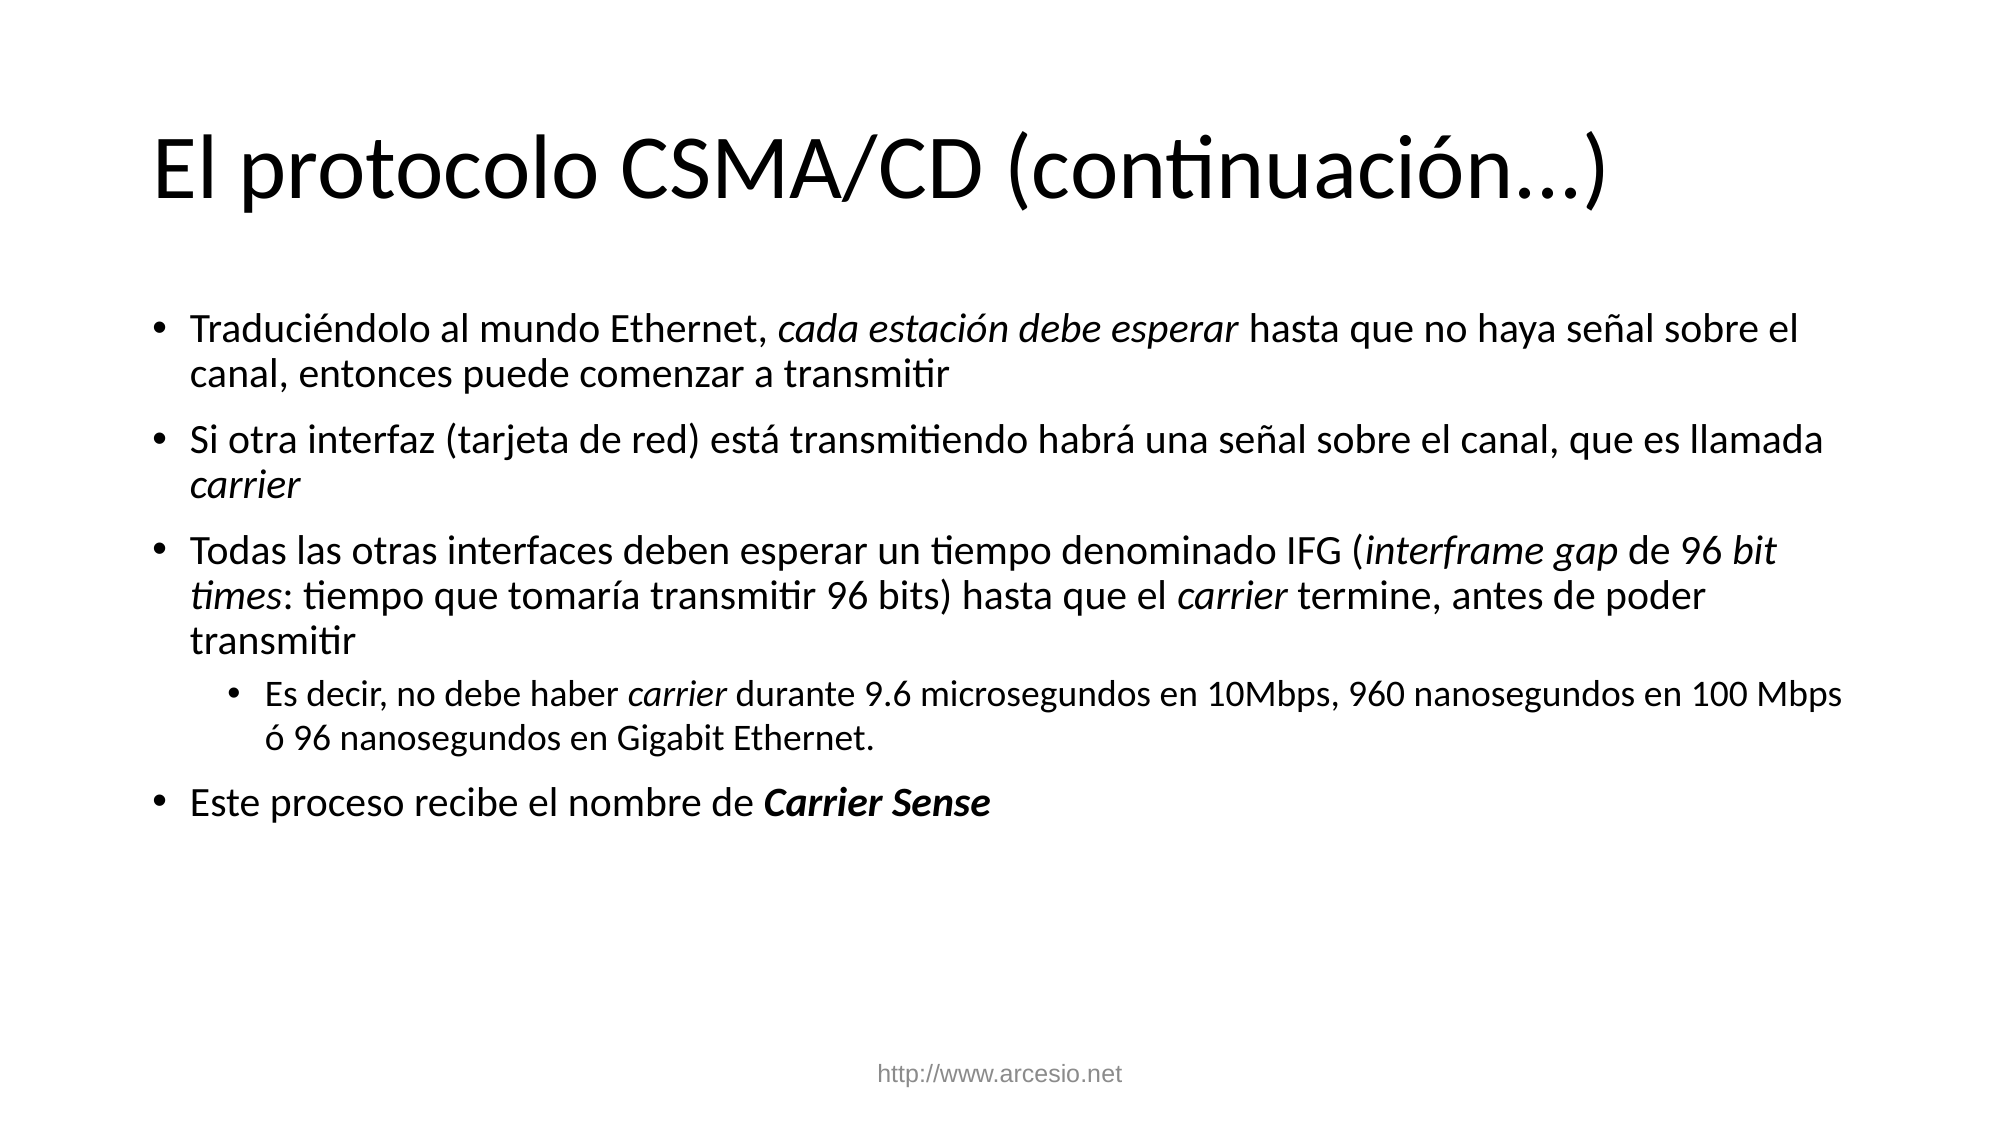

# El protocolo CSMA/CD (continuación...)
Traduciéndolo al mundo Ethernet, cada estación debe esperar hasta que no haya señal sobre el canal, entonces puede comenzar a transmitir
Si otra interfaz (tarjeta de red) está transmitiendo habrá una señal sobre el canal, que es llamada carrier
Todas las otras interfaces deben esperar un tiempo denominado IFG (interframe gap de 96 bit times: tiempo que tomaría transmitir 96 bits) hasta que el carrier termine, antes de poder transmitir
Es decir, no debe haber carrier durante 9.6 microsegundos en 10Mbps, 960 nanosegundos en 100 Mbps ó 96 nanosegundos en Gigabit Ethernet.
Este proceso recibe el nombre de Carrier Sense
http://www.arcesio.net